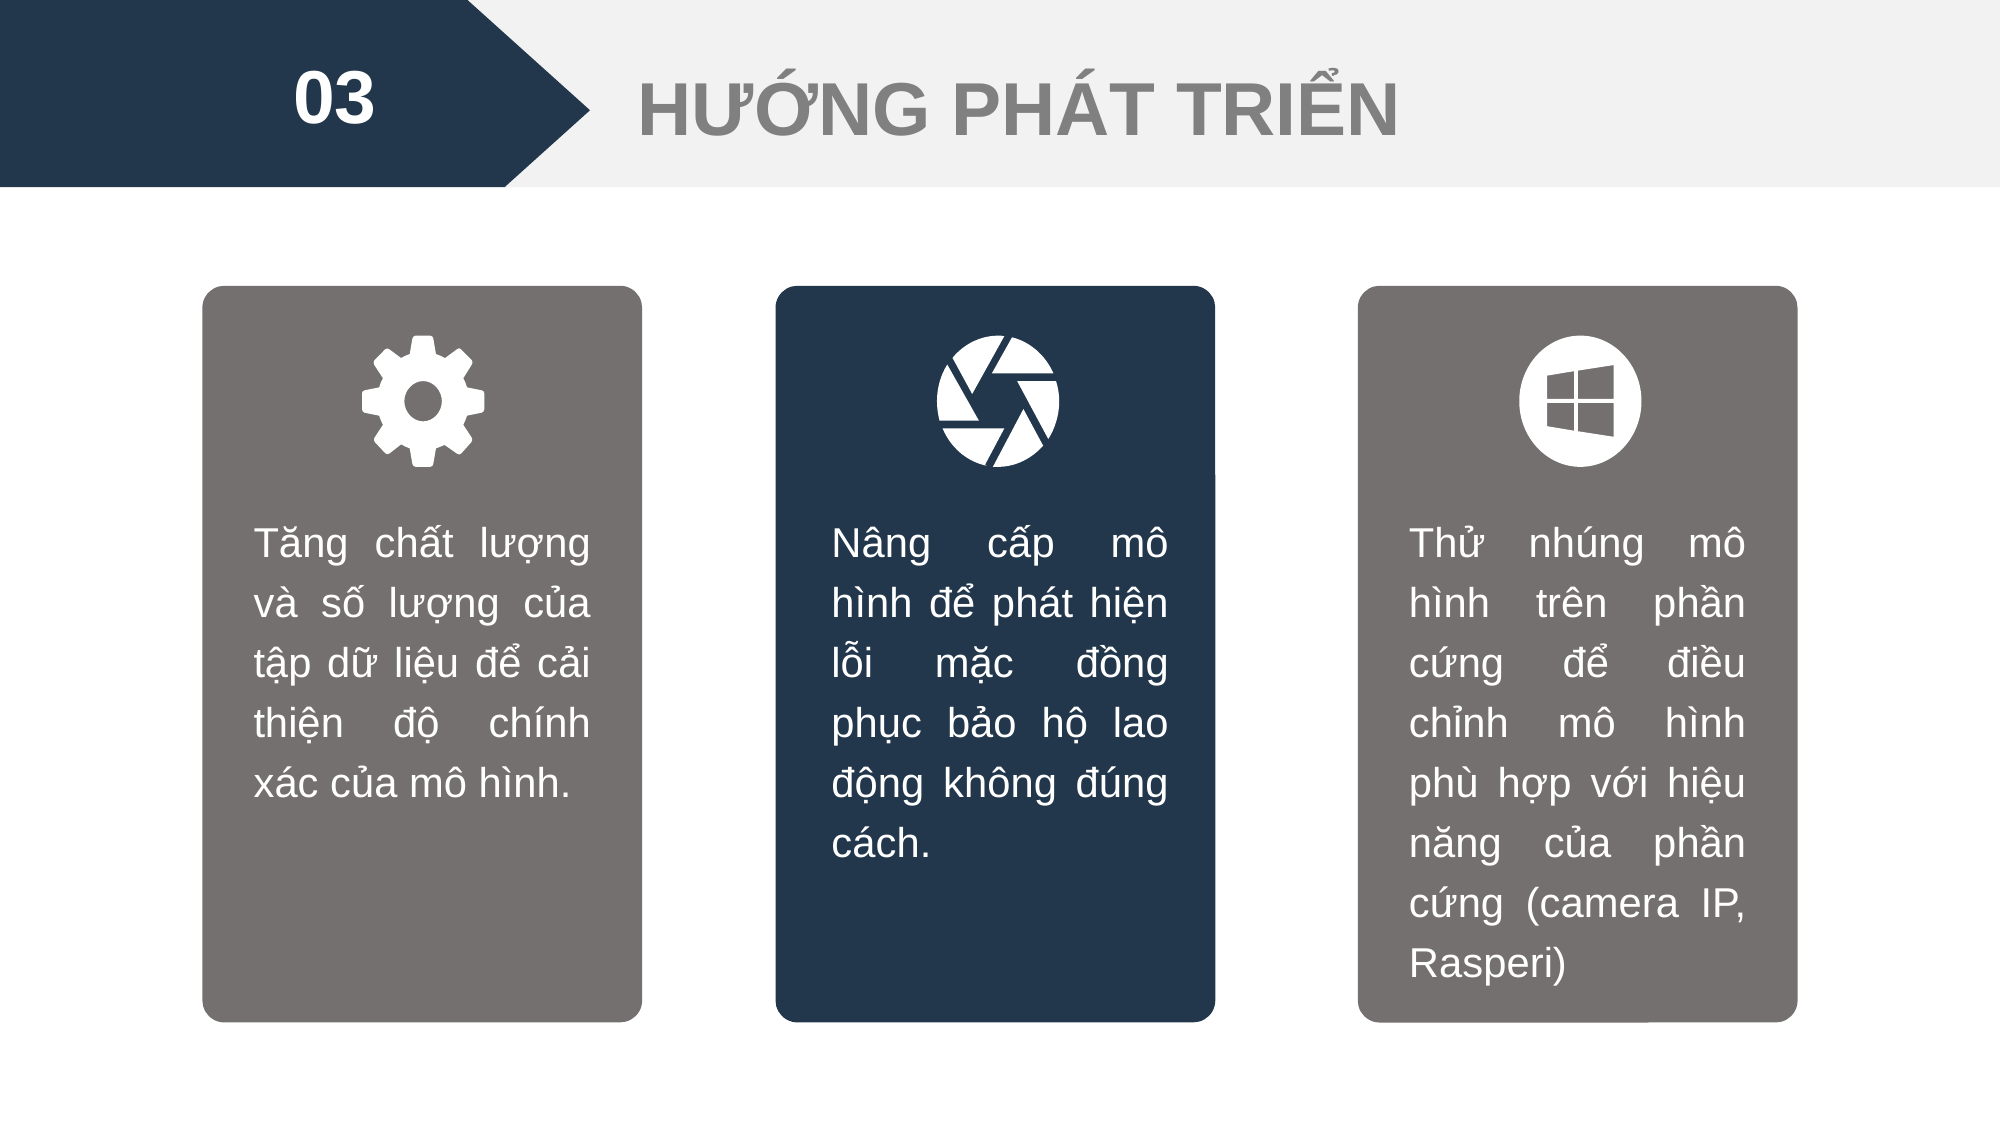

03
HƯỚNG PHÁT TRIỂN

Tăng chất lượng và số lượng của tập dữ liệu để cải thiện độ chính xác của mô hình.

Nâng cấp mô hình để phát hiện lỗi mặc đồng phục bảo hộ lao động không đúng cách.

Thử nhúng mô hình trên phần cứng để điều chỉnh mô hình phù hợp với hiệu năng của phần cứng (camera IP, Rasperi)